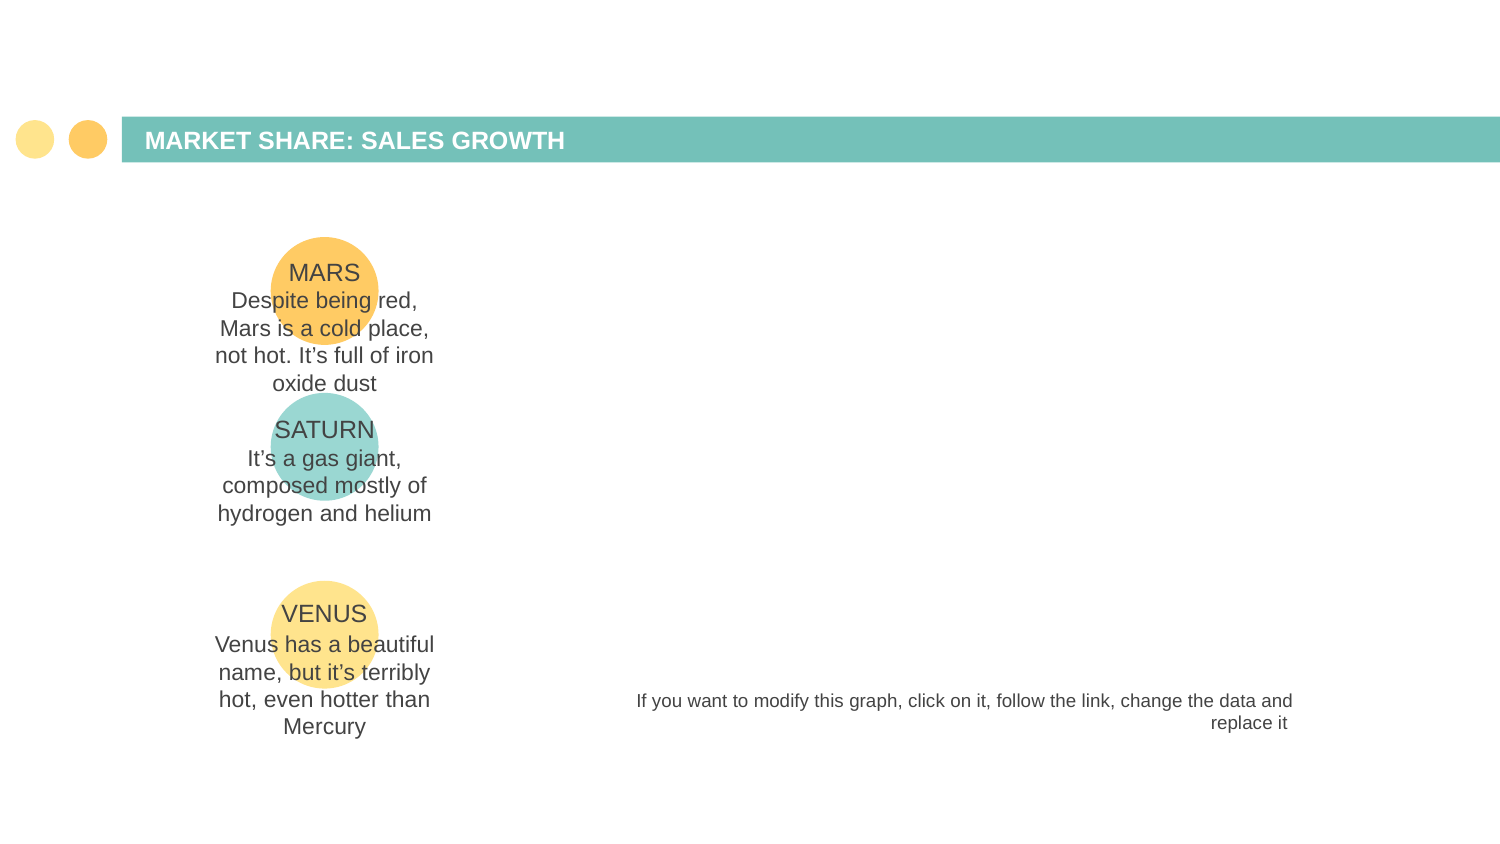

# MARKET SHARE: SALES GROWTH

MARS
Despite being red, Mars is a cold place, not hot. It’s full of iron oxide dust

SATURN
It’s a gas giant, composed mostly of hydrogen and helium

VENUS
Venus has a beautiful name, but it’s terribly hot, even hotter than Mercury
If you want to modify this graph, click on it, follow the link, change the data and replace it